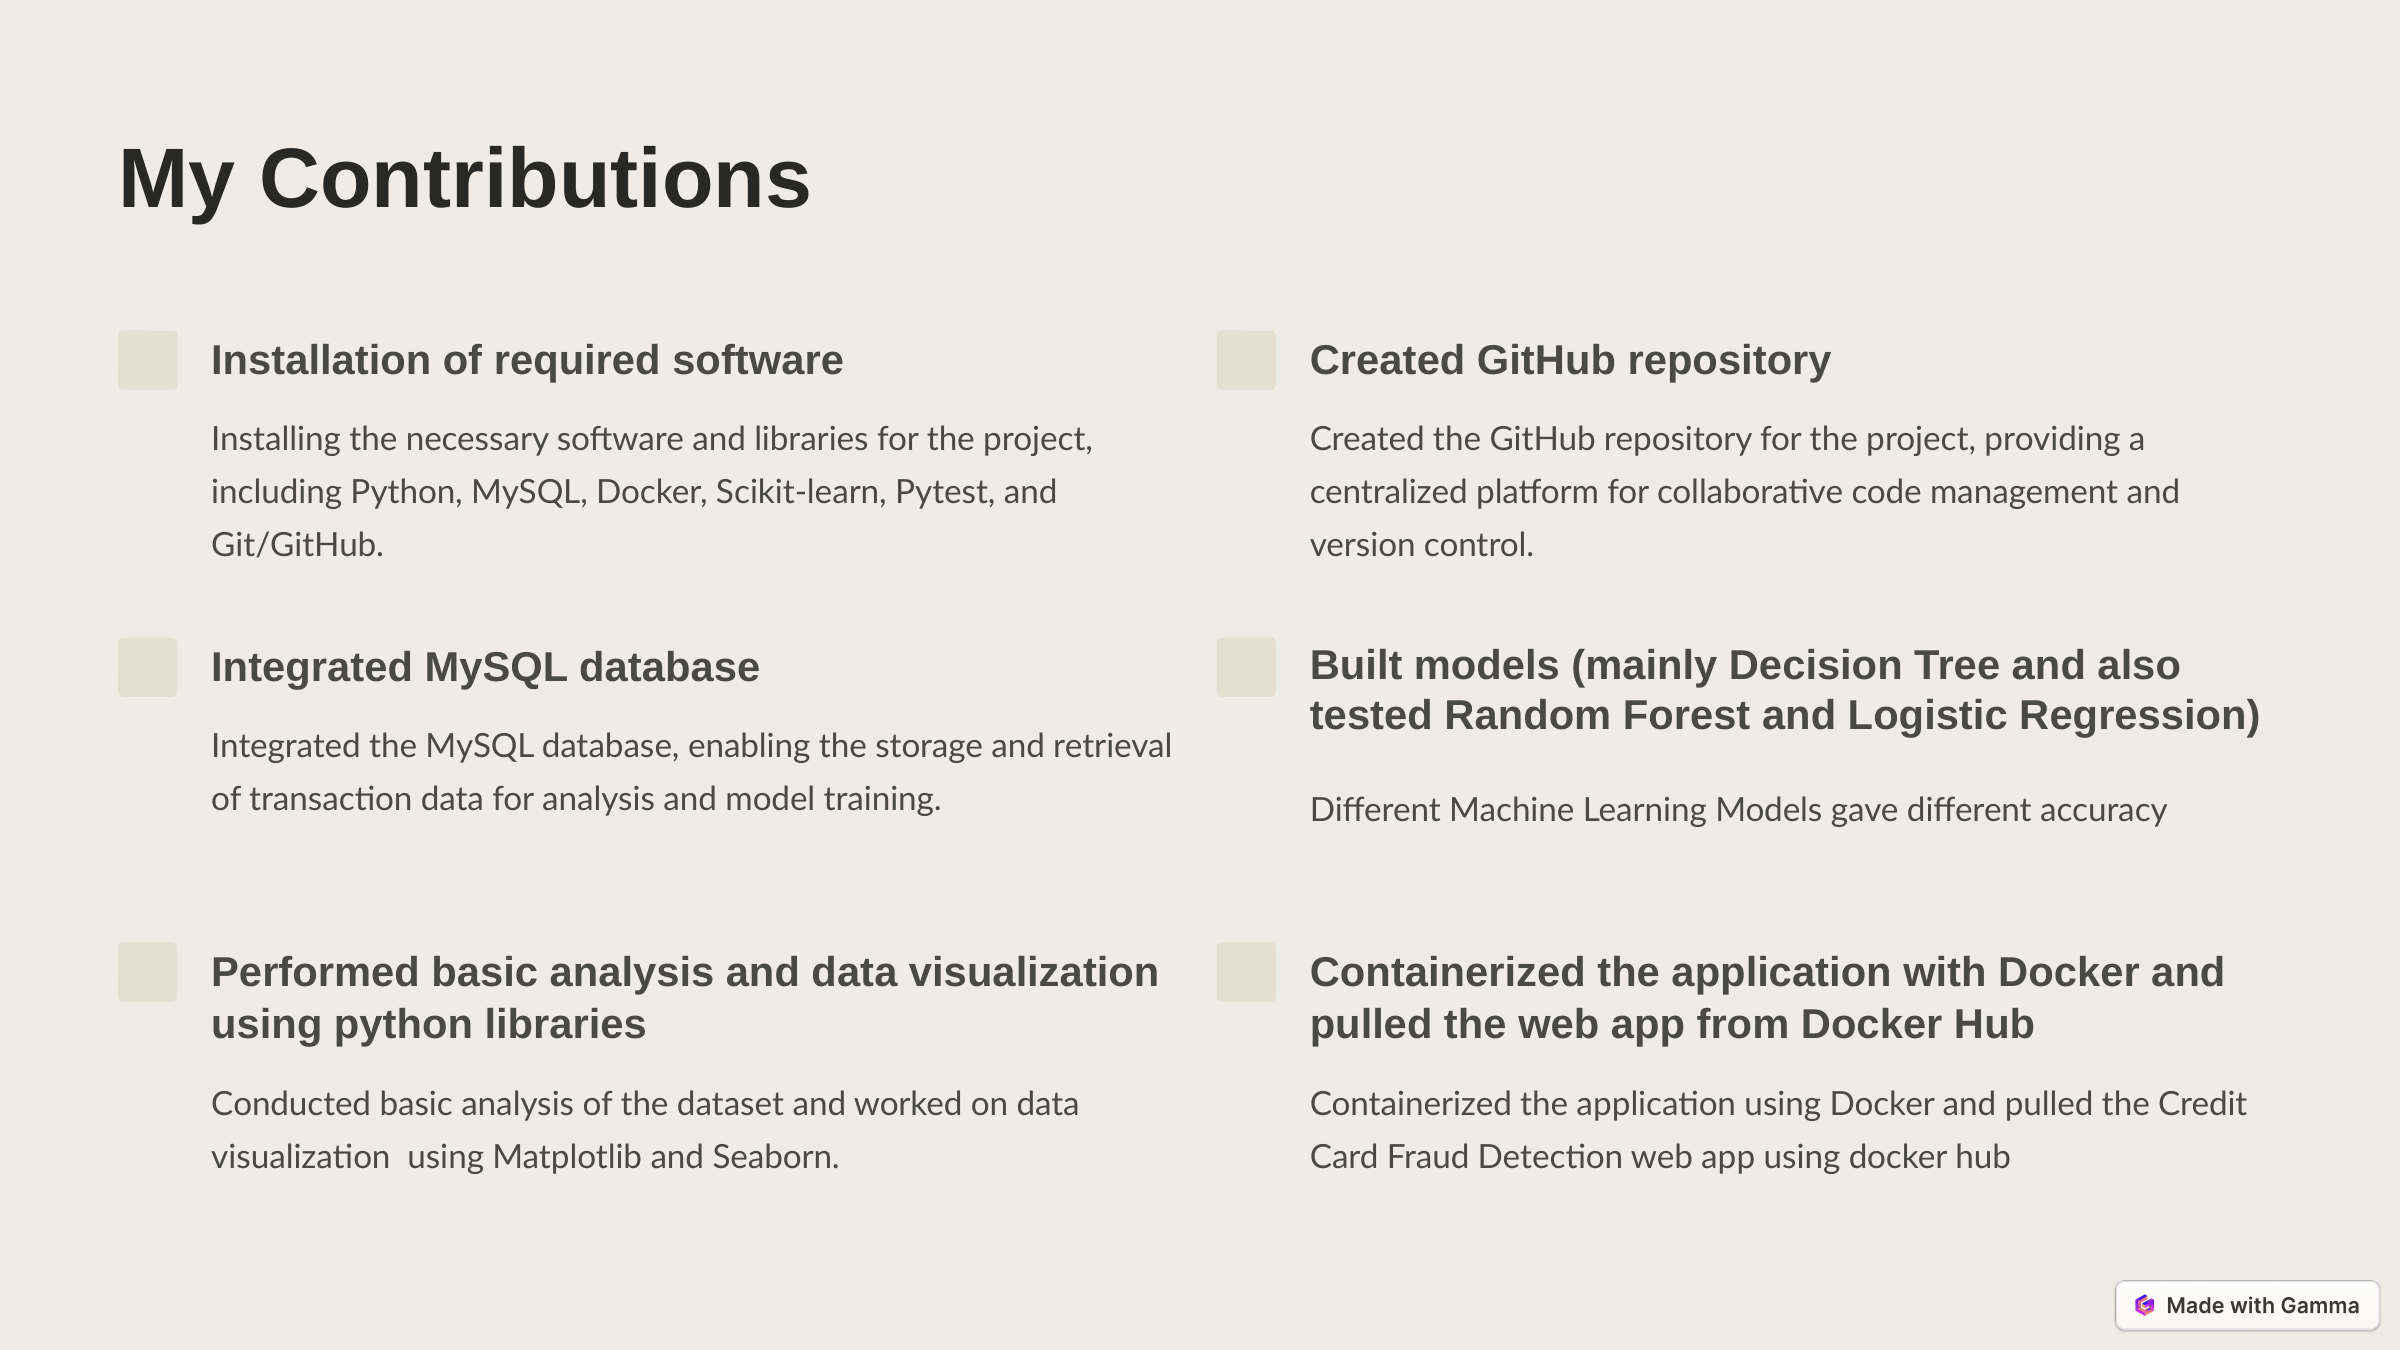

My Contributions

Installation of required software

Created GitHub repository
Installing the necessary software and libraries for the project, including Python, MySQL, Docker, Scikit-learn, Pytest, and Git/GitHub.
Created the GitHub repository for the project, providing a centralized platform for collaborative code management and version control.

Integrated MySQL database

Built models (mainly Decision Tree and also tested Random Forest and Logistic Regression)

Different Machine Learning Models gave different accuracy
Integrated the MySQL database, enabling the storage and retrieval of transaction data for analysis and model training.

Performed basic analysis and data visualization using python libraries

Containerized the application with Docker and pulled the web app from Docker Hub
Conducted basic analysis of the dataset and worked on data visualization  using Matplotlib and Seaborn.
Containerized the application using Docker and pulled the Credit Card Fraud Detection web app using docker hub